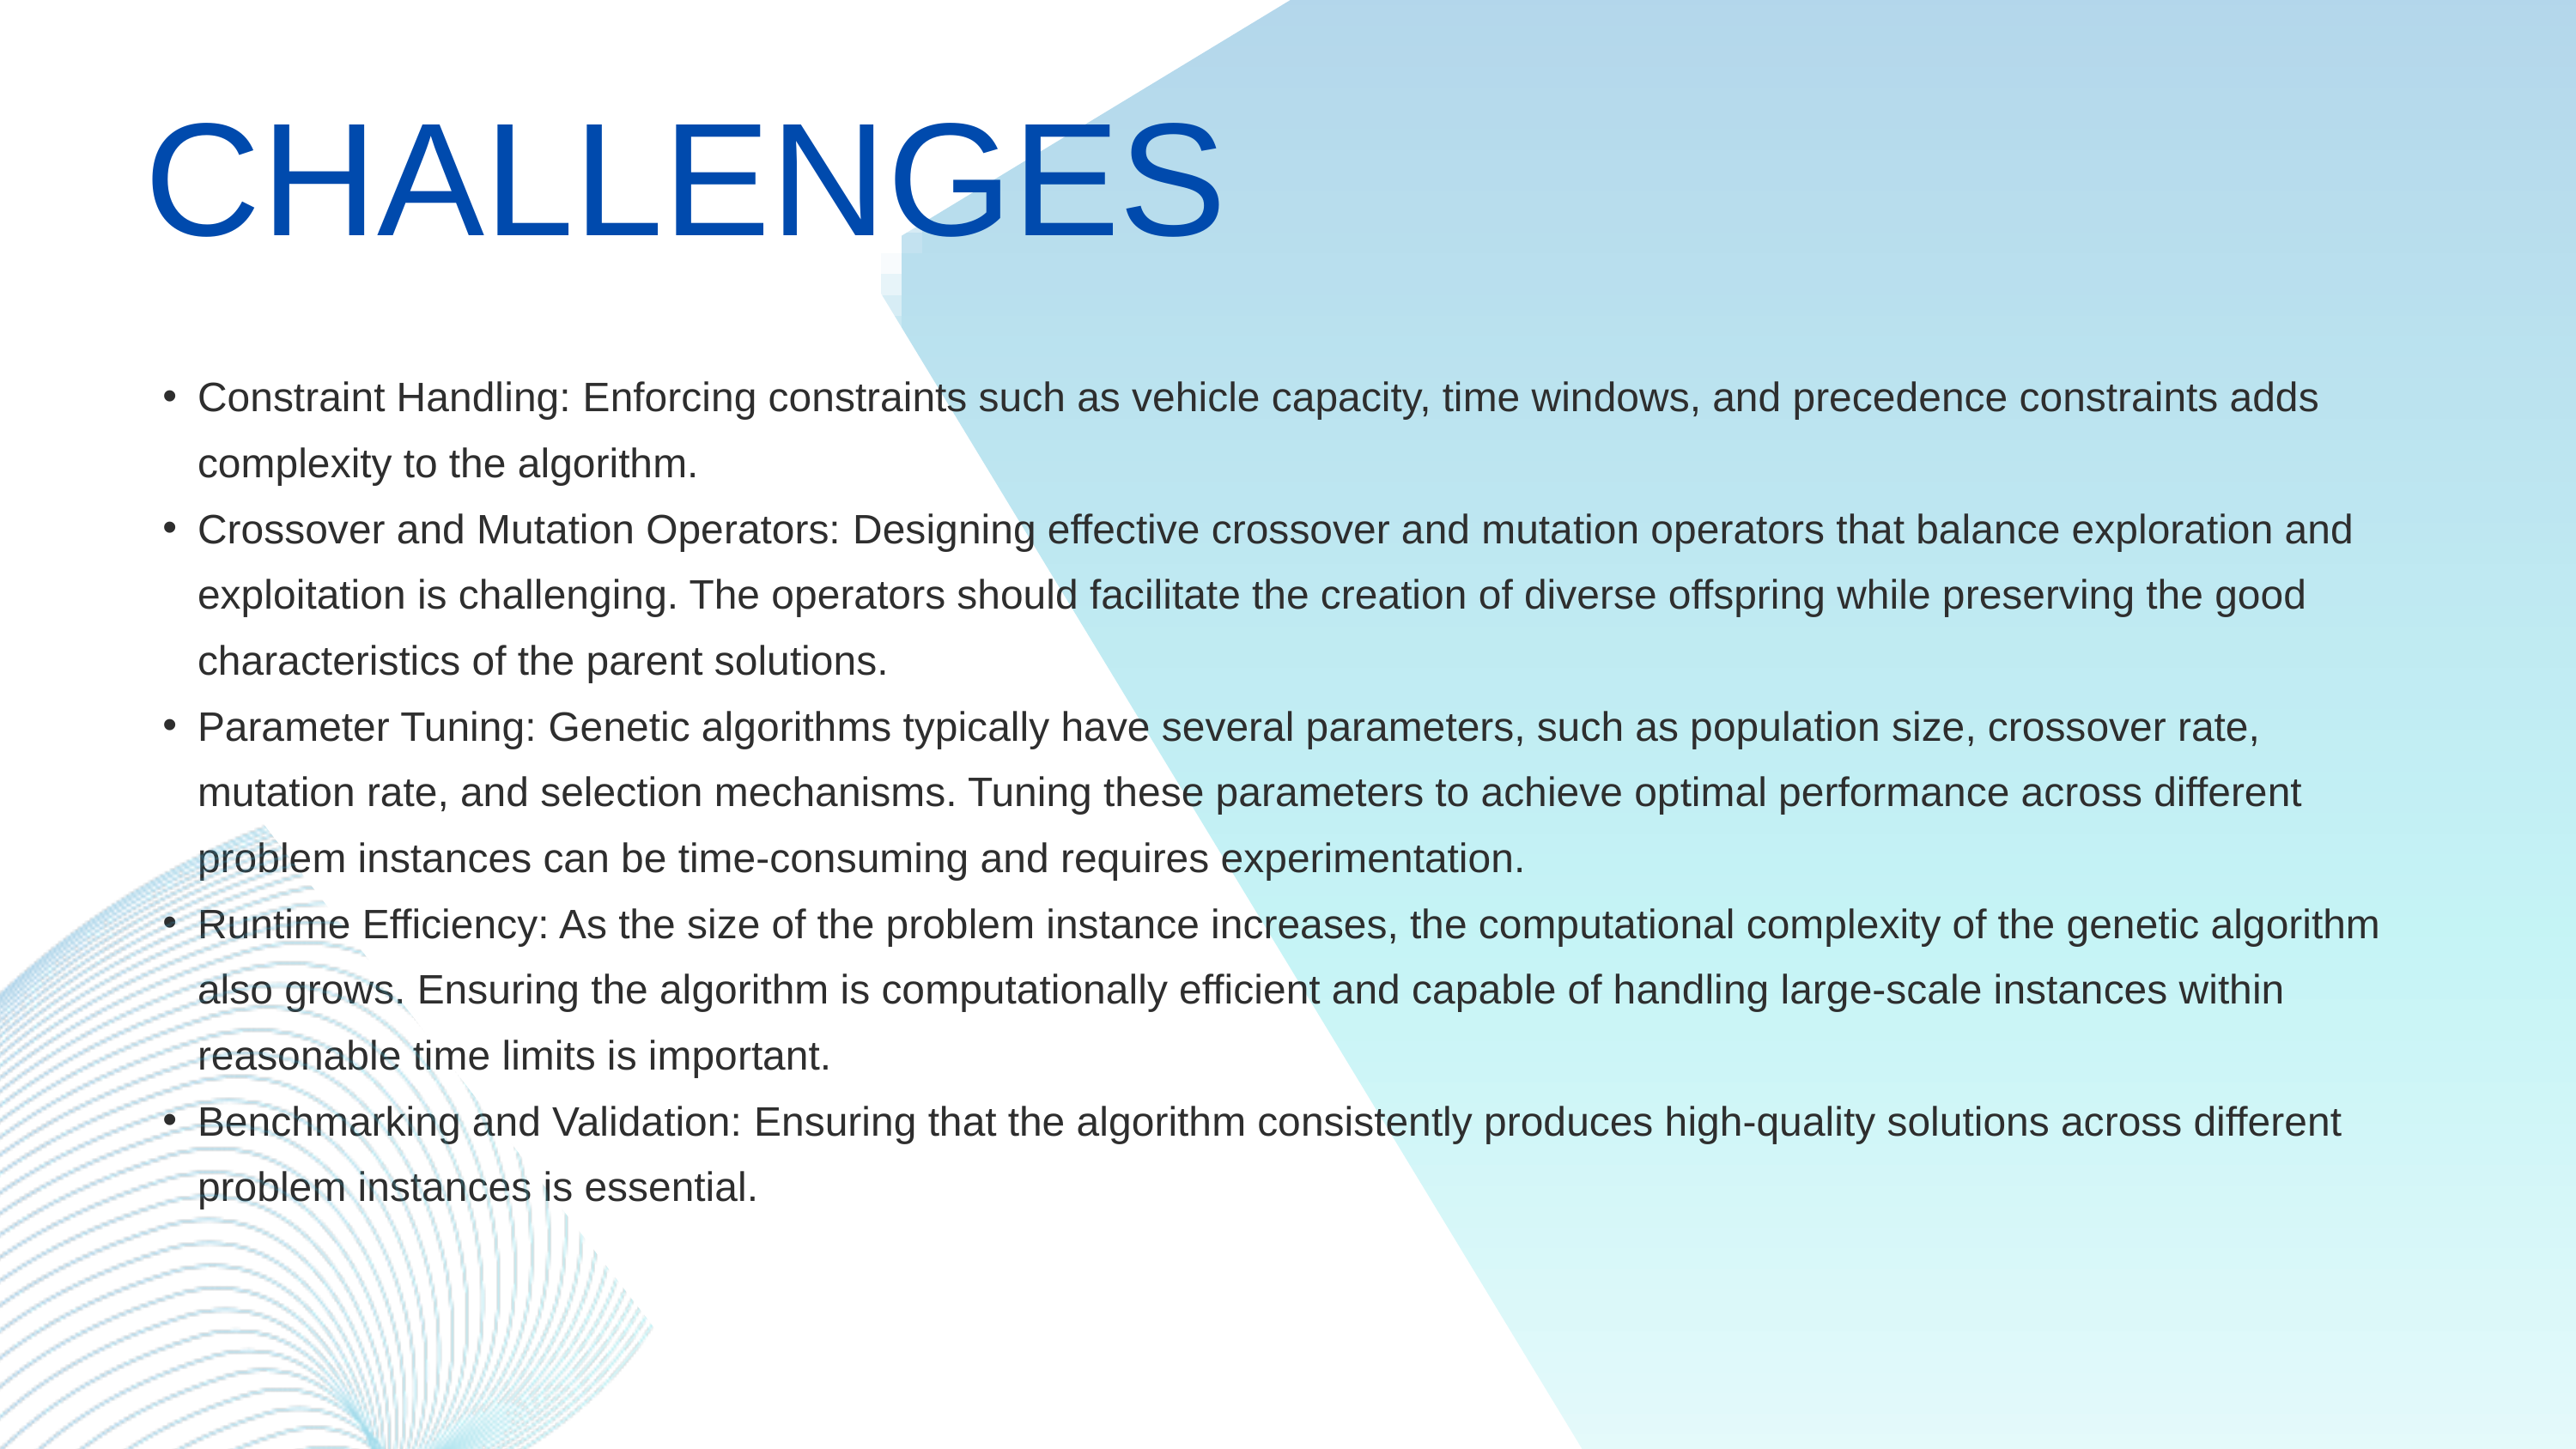

CHALLENGES
Constraint Handling: Enforcing constraints such as vehicle capacity, time windows, and precedence constraints adds complexity to the algorithm.
Crossover and Mutation Operators: Designing effective crossover and mutation operators that balance exploration and exploitation is challenging. The operators should facilitate the creation of diverse offspring while preserving the good characteristics of the parent solutions.
Parameter Tuning: Genetic algorithms typically have several parameters, such as population size, crossover rate, mutation rate, and selection mechanisms. Tuning these parameters to achieve optimal performance across different problem instances can be time-consuming and requires experimentation.
Runtime Efficiency: As the size of the problem instance increases, the computational complexity of the genetic algorithm also grows. Ensuring the algorithm is computationally efficient and capable of handling large-scale instances within reasonable time limits is important.
Benchmarking and Validation: Ensuring that the algorithm consistently produces high-quality solutions across different problem instances is essential.